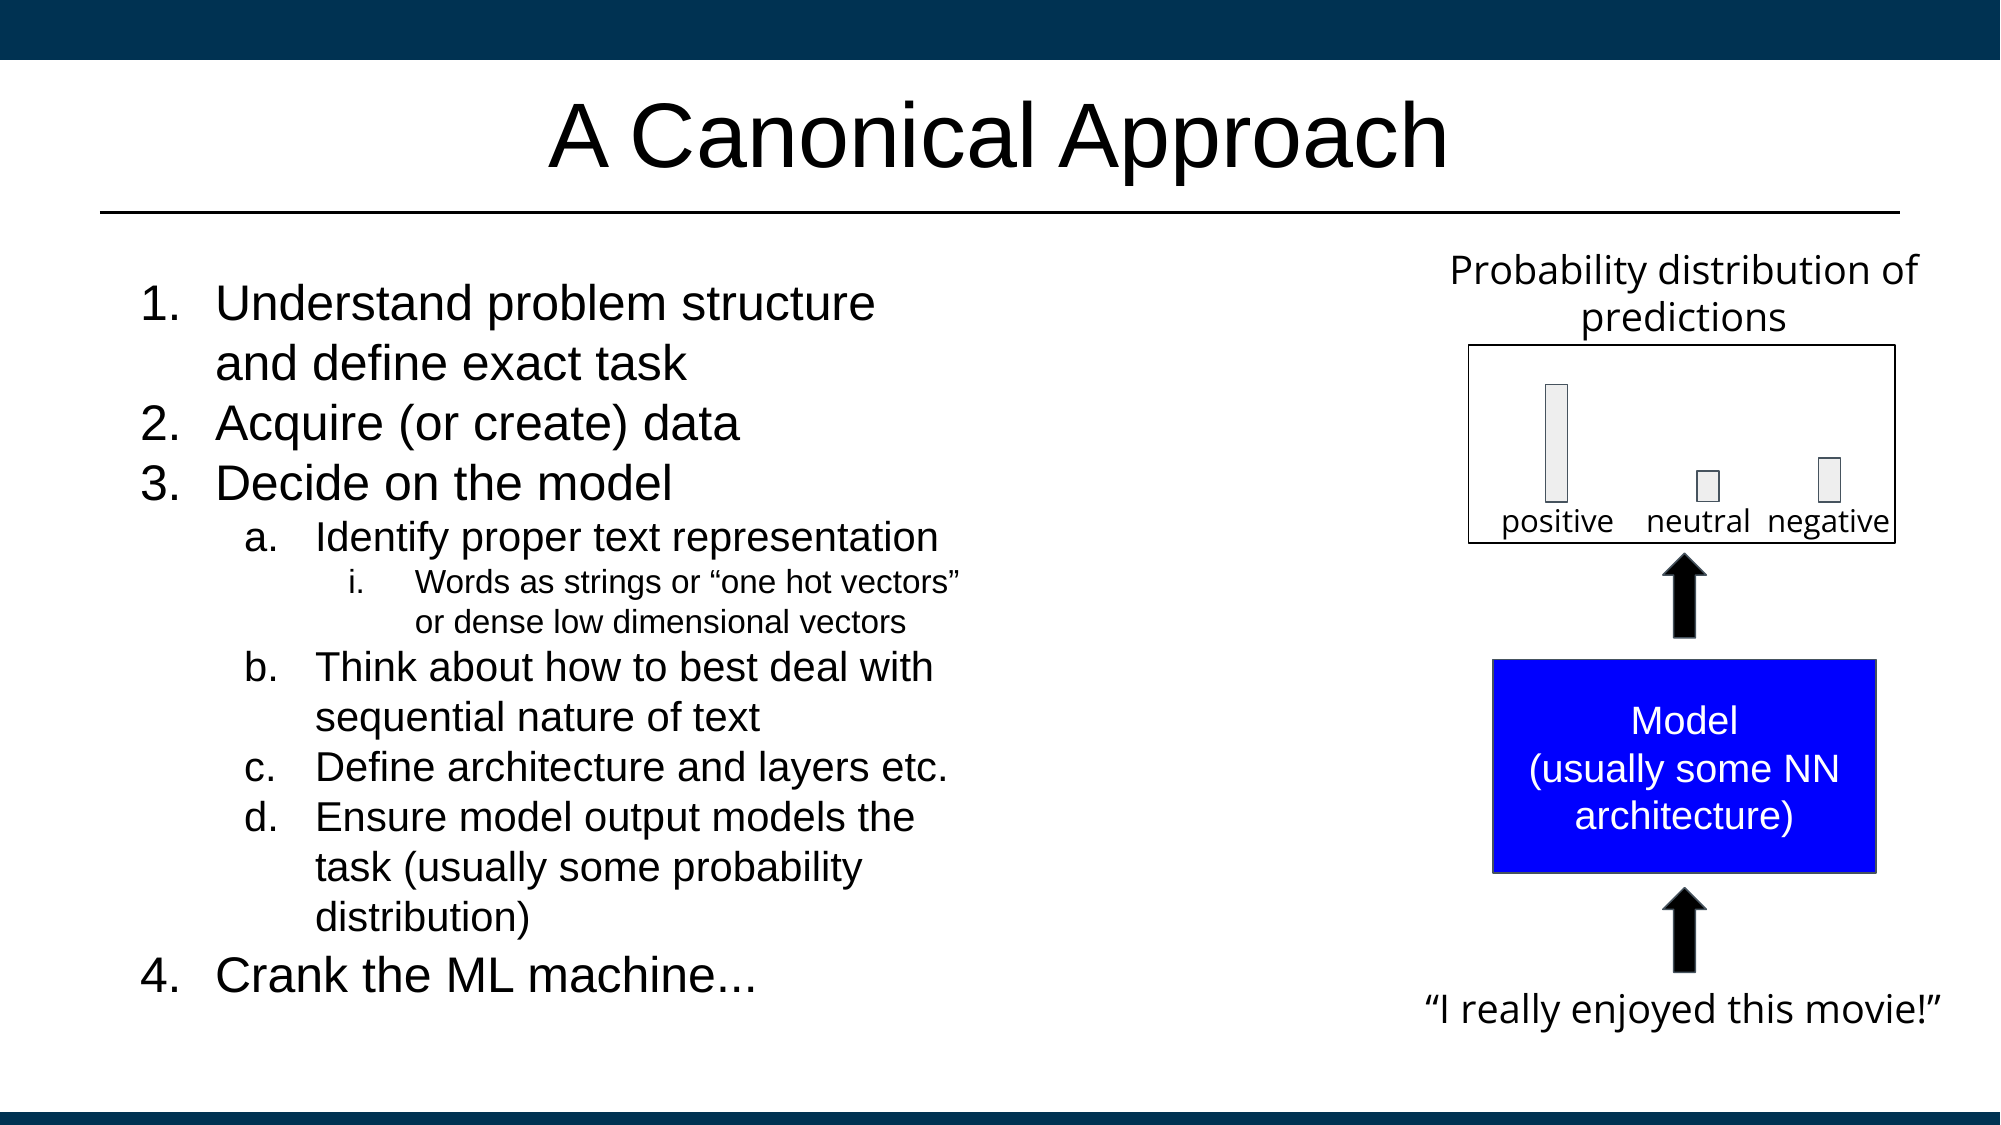

# A Canonical Approach
Probability distribution of predictions

Model
(usually some NN architecture)

“I really enjoyed this movie!”
positive    neutral  negative

Understand problem structure and define exact task
Acquire (or create) data
Decide on the model
Identify proper text representation
Words as strings or “one hot vectors” or dense low dimensional vectors
Think about how to best deal with sequential nature of text
Define architecture and layers etc.
Ensure model output models the task (usually some probability distribution)
Crank the ML machine...